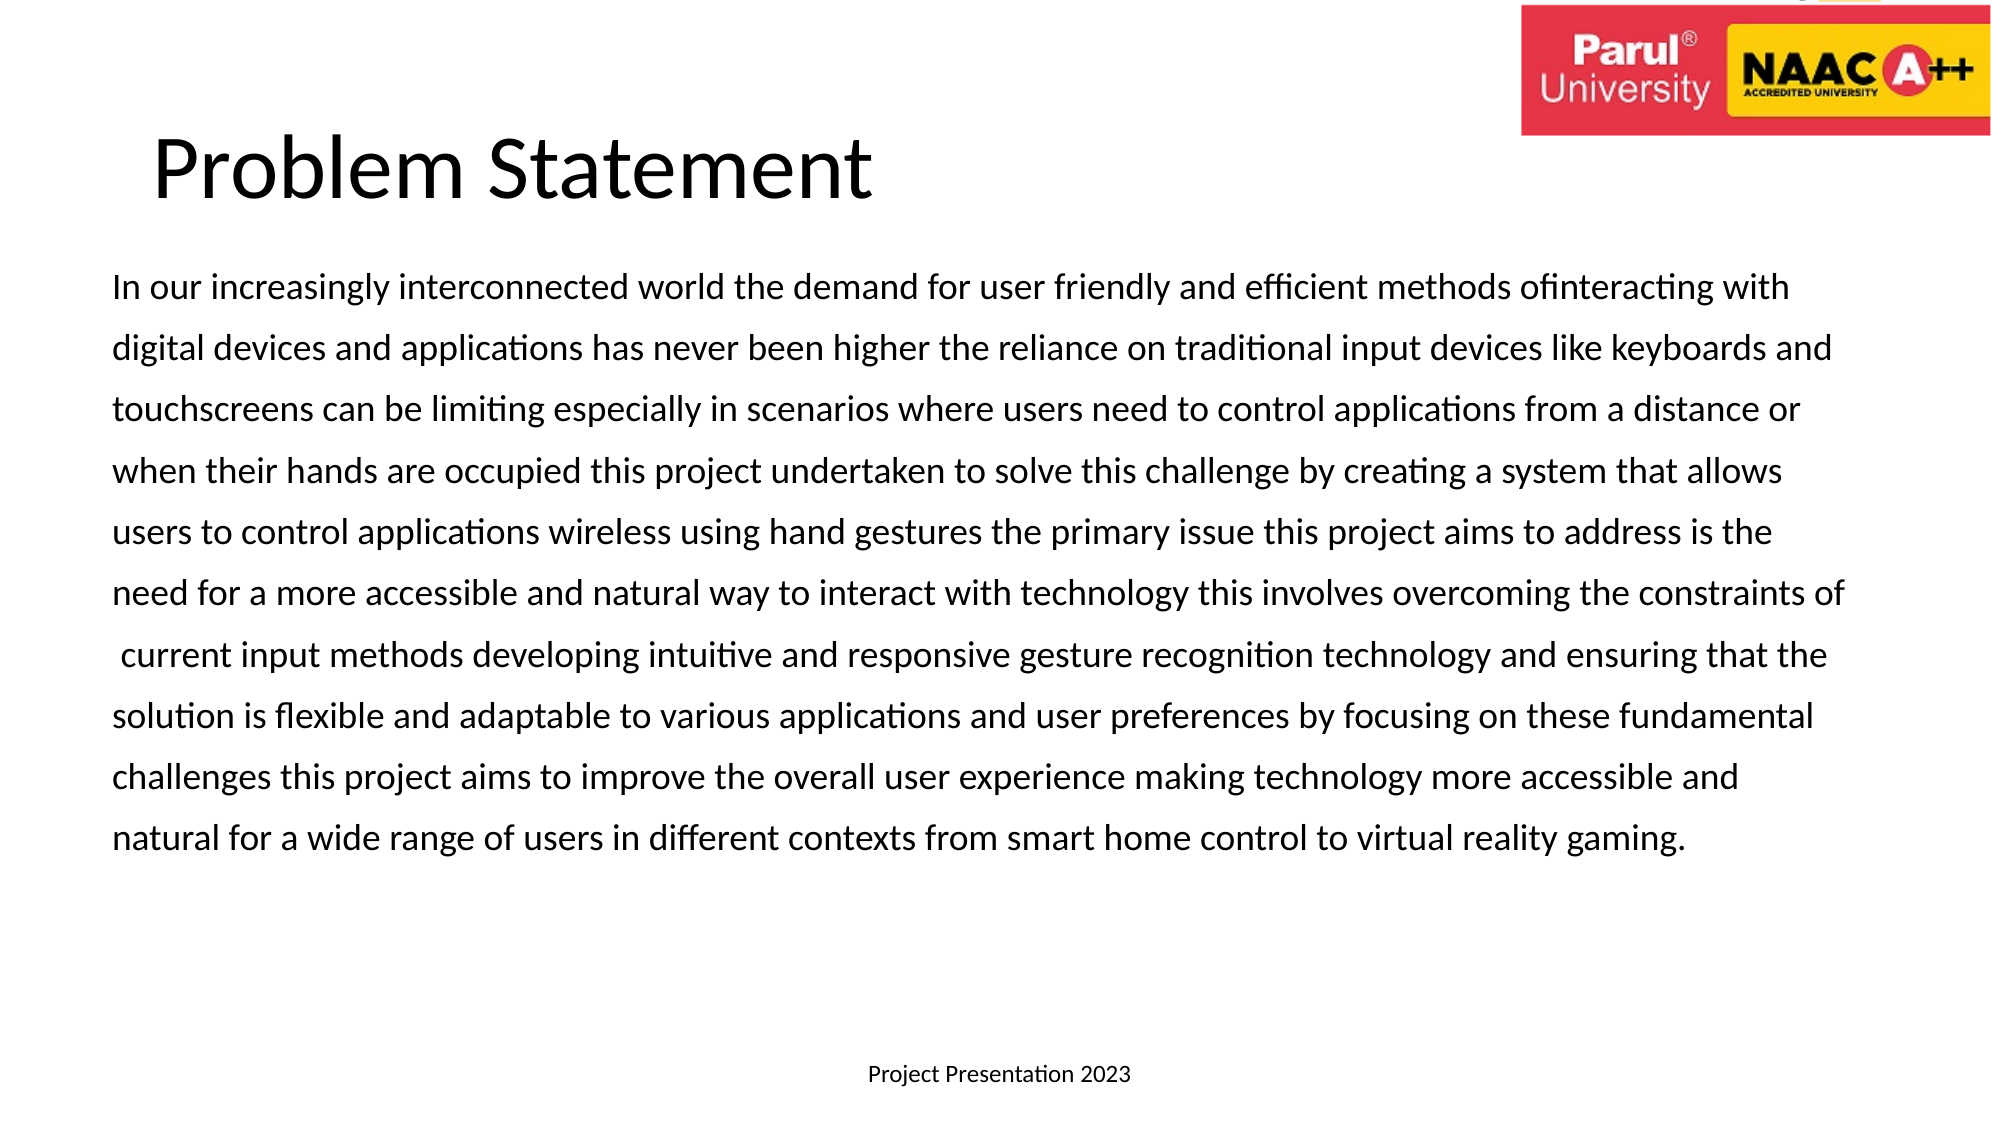

# Problem Statement
In our increasingly interconnected world the demand for user friendly and efficient methods ofinteracting with
digital devices and applications has never been higher the reliance on traditional input devices like keyboards and
touchscreens can be limiting especially in scenarios where users need to control applications from a distance or
when their hands are occupied this project undertaken to solve this challenge by creating a system that allows
users to control applications wireless using hand gestures the primary issue this project aims to address is the
need for a more accessible and natural way to interact with technology this involves overcoming the constraints of
 current input methods developing intuitive and responsive gesture recognition technology and ensuring that the
solution is flexible and adaptable to various applications and user preferences by focusing on these fundamental
challenges this project aims to improve the overall user experience making technology more accessible and
natural for a wide range of users in different contexts from smart home control to virtual reality gaming.

Project Presentation 2023
4